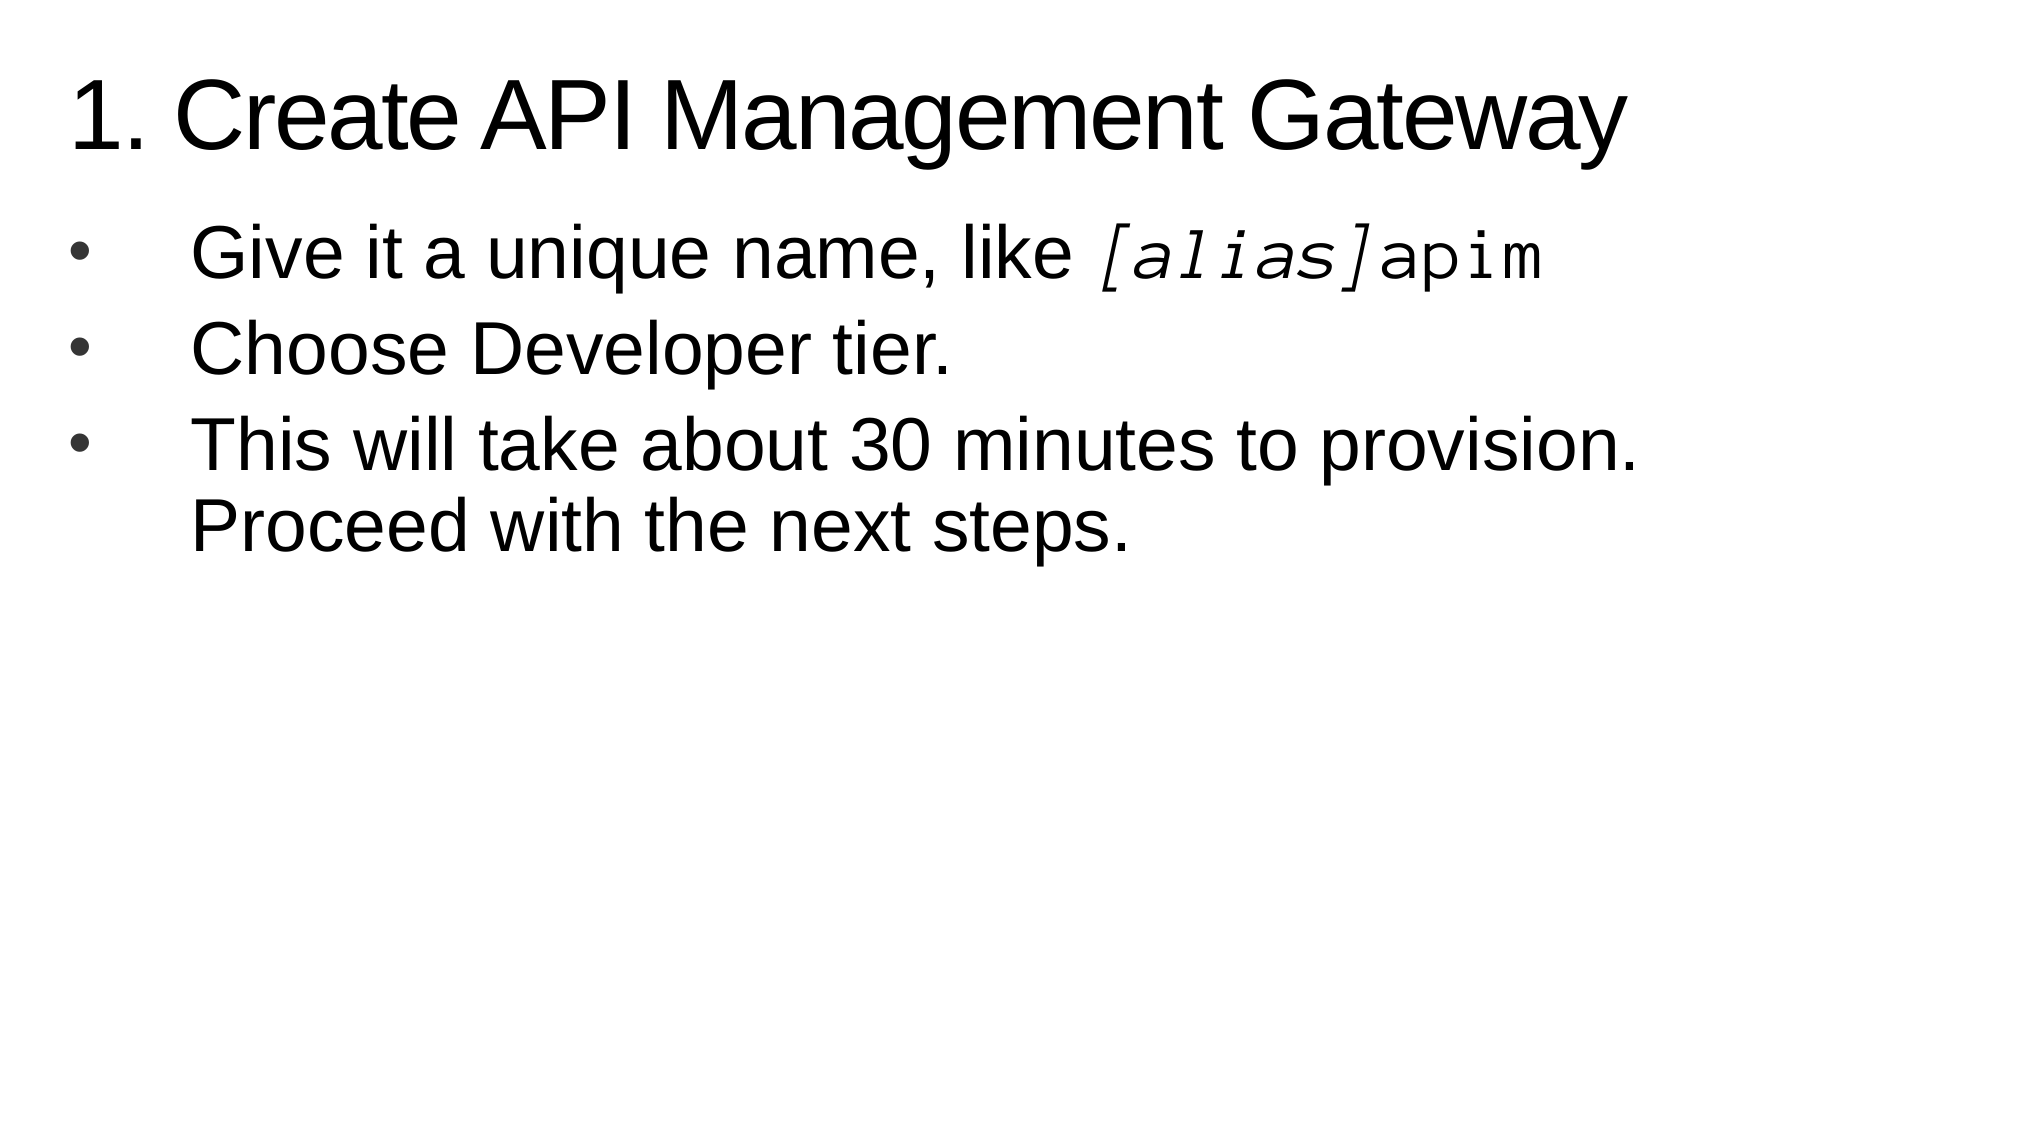

# 1. Create API Management Gateway
Give it a unique name, like [alias]apim
Choose Developer tier.
This will take about 30 minutes to provision.
Proceed with the next steps.